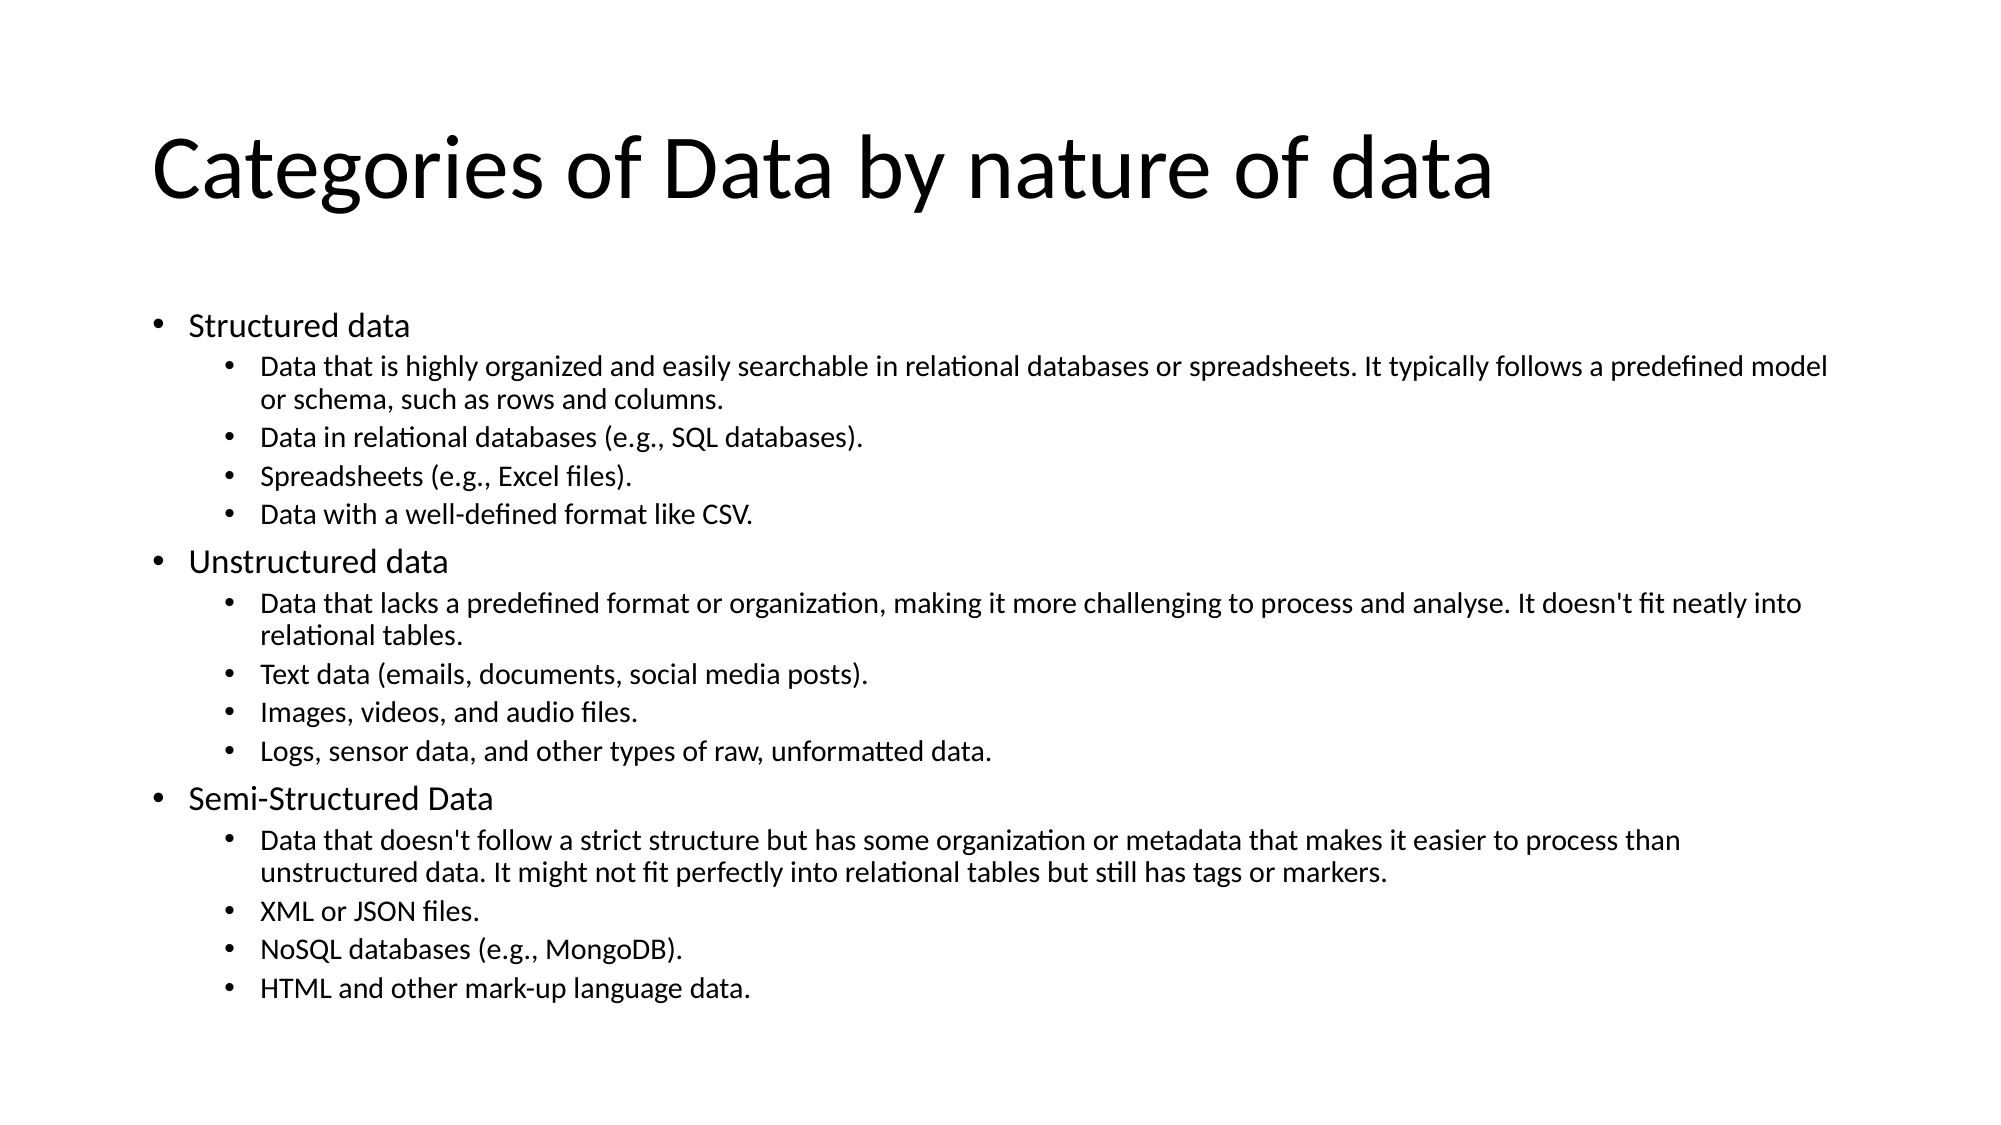

# Categories of Data by nature of data
Structured data
Data that is highly organized and easily searchable in relational databases or spreadsheets. It typically follows a predefined model or schema, such as rows and columns.
Data in relational databases (e.g., SQL databases).
Spreadsheets (e.g., Excel files).
Data with a well-defined format like CSV.
Unstructured data
Data that lacks a predefined format or organization, making it more challenging to process and analyse. It doesn't fit neatly into relational tables.
Text data (emails, documents, social media posts).
Images, videos, and audio files.
Logs, sensor data, and other types of raw, unformatted data.
Semi-Structured Data
Data that doesn't follow a strict structure but has some organization or metadata that makes it easier to process than unstructured data. It might not fit perfectly into relational tables but still has tags or markers.
XML or JSON files.
NoSQL databases (e.g., MongoDB).
HTML and other mark-up language data.